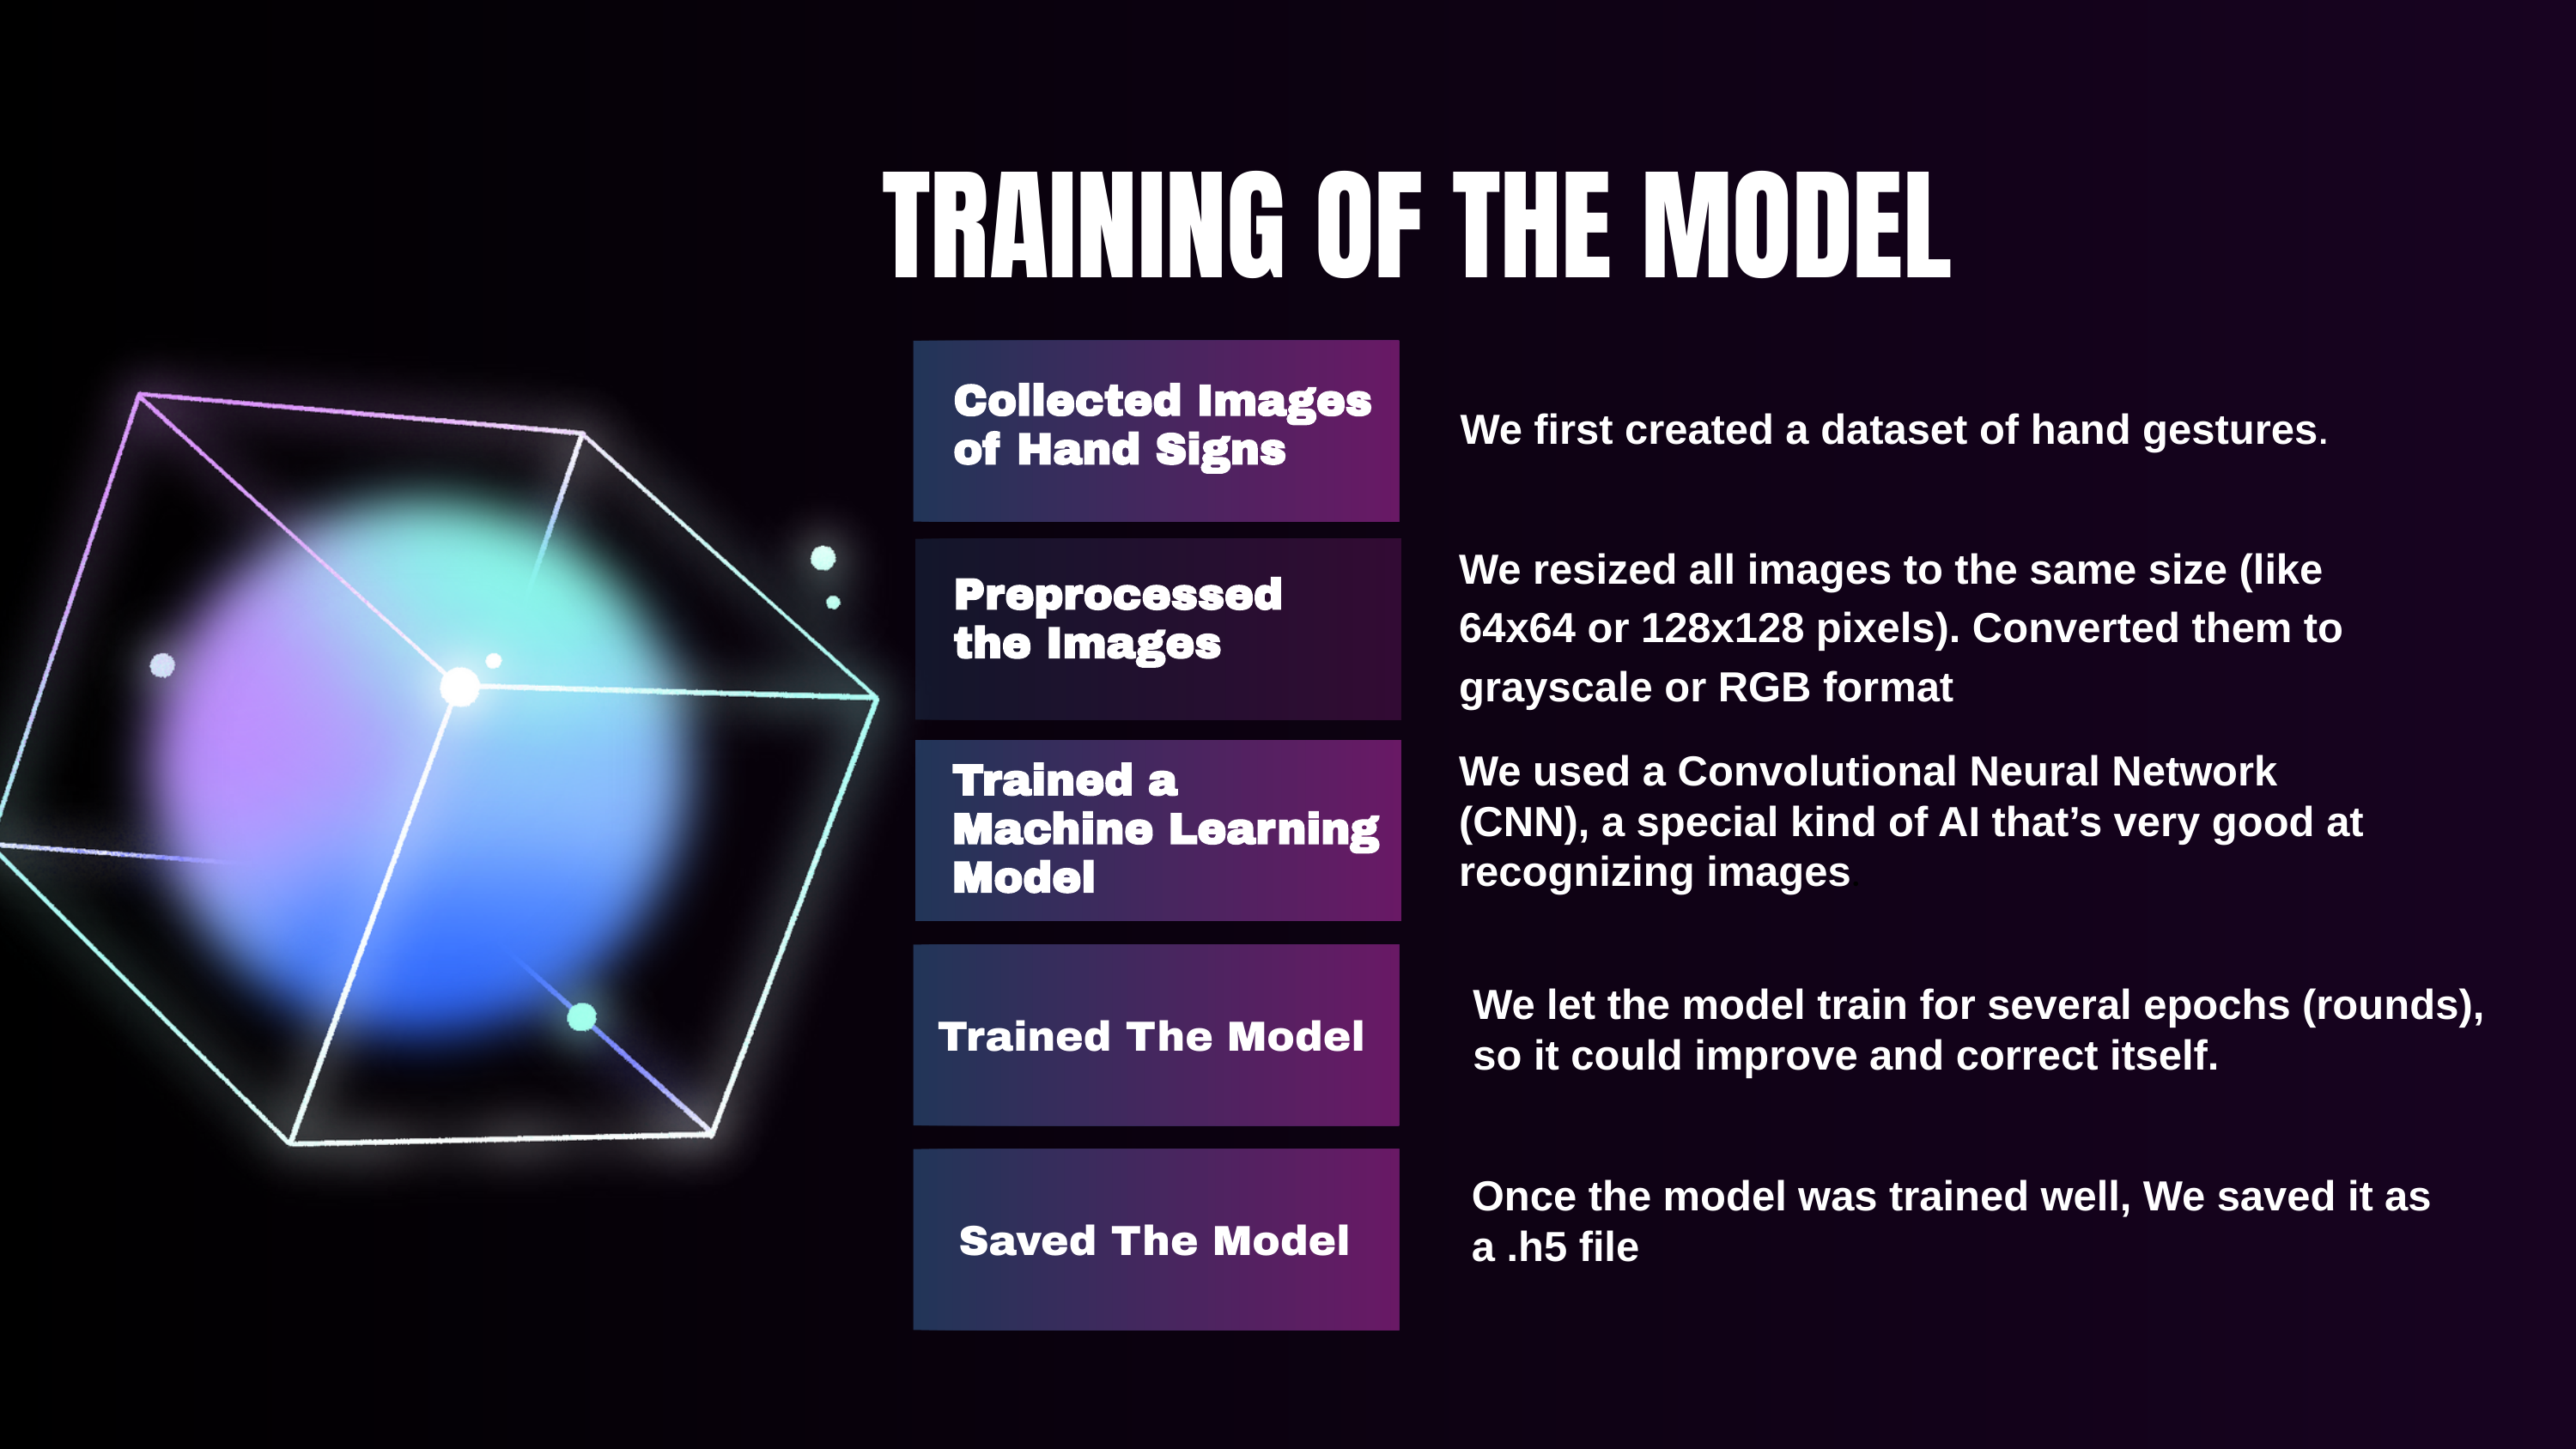

TRAINING OF THE MODEL

Collected Images of Hand Signs

We first created a dataset of hand gestures.
We resized all images to the same size (like 64x64 or 128x128 pixels). Converted them to grayscale or RGB format

Preprocessed the Images

We used a Convolutional Neural Network (CNN), a special kind of AI that’s very good at recognizing images.
Trained a Machine Learning Model

We let the model train for several epochs (rounds), so it could improve and correct itself.

Trained The Model

Once the model was trained well, We saved it as a .h5 file

Saved The Model